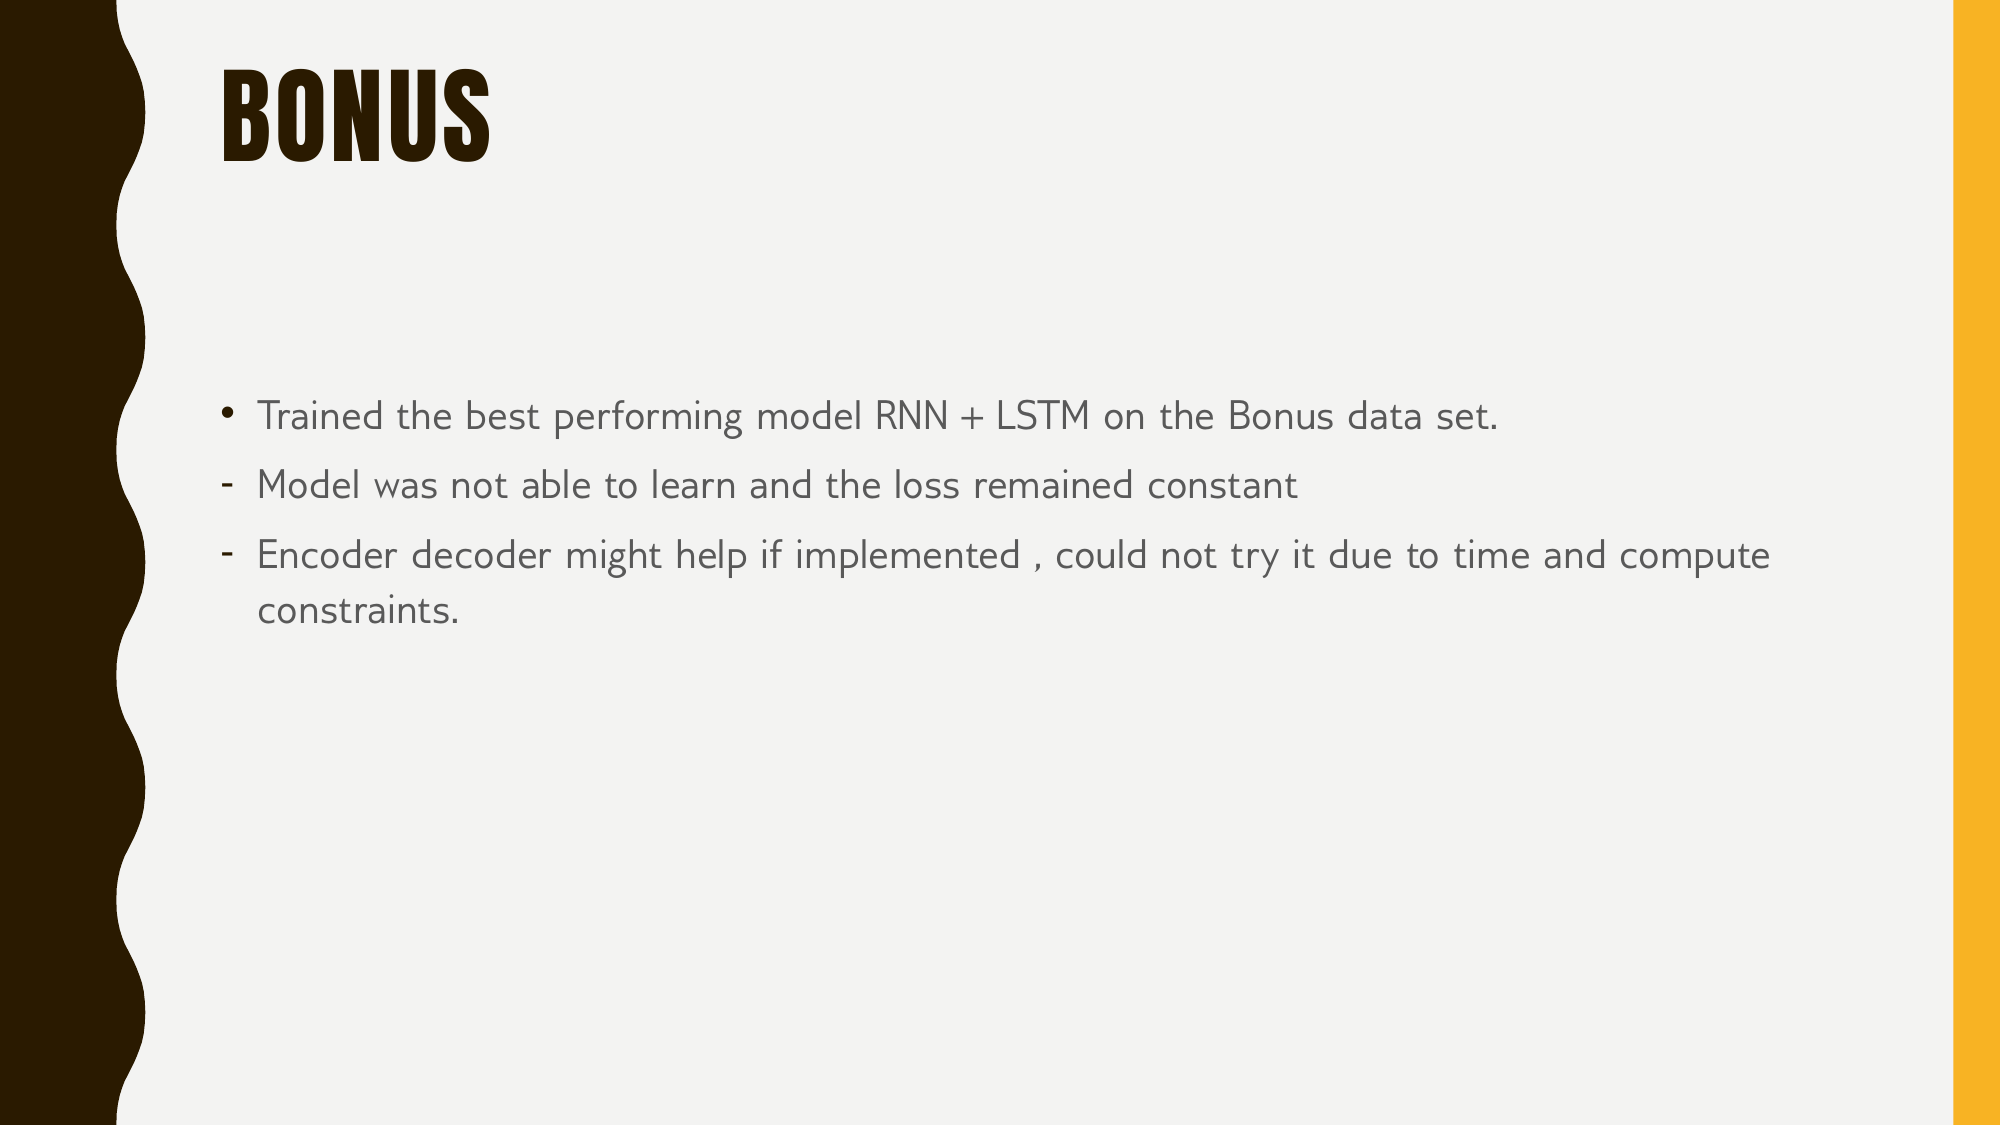

# BONUS
Trained the best performing model RNN + LSTM on the Bonus data set.
Model was not able to learn and the loss remained constant
Encoder decoder might help if implemented , could not try it due to time and compute constraints.